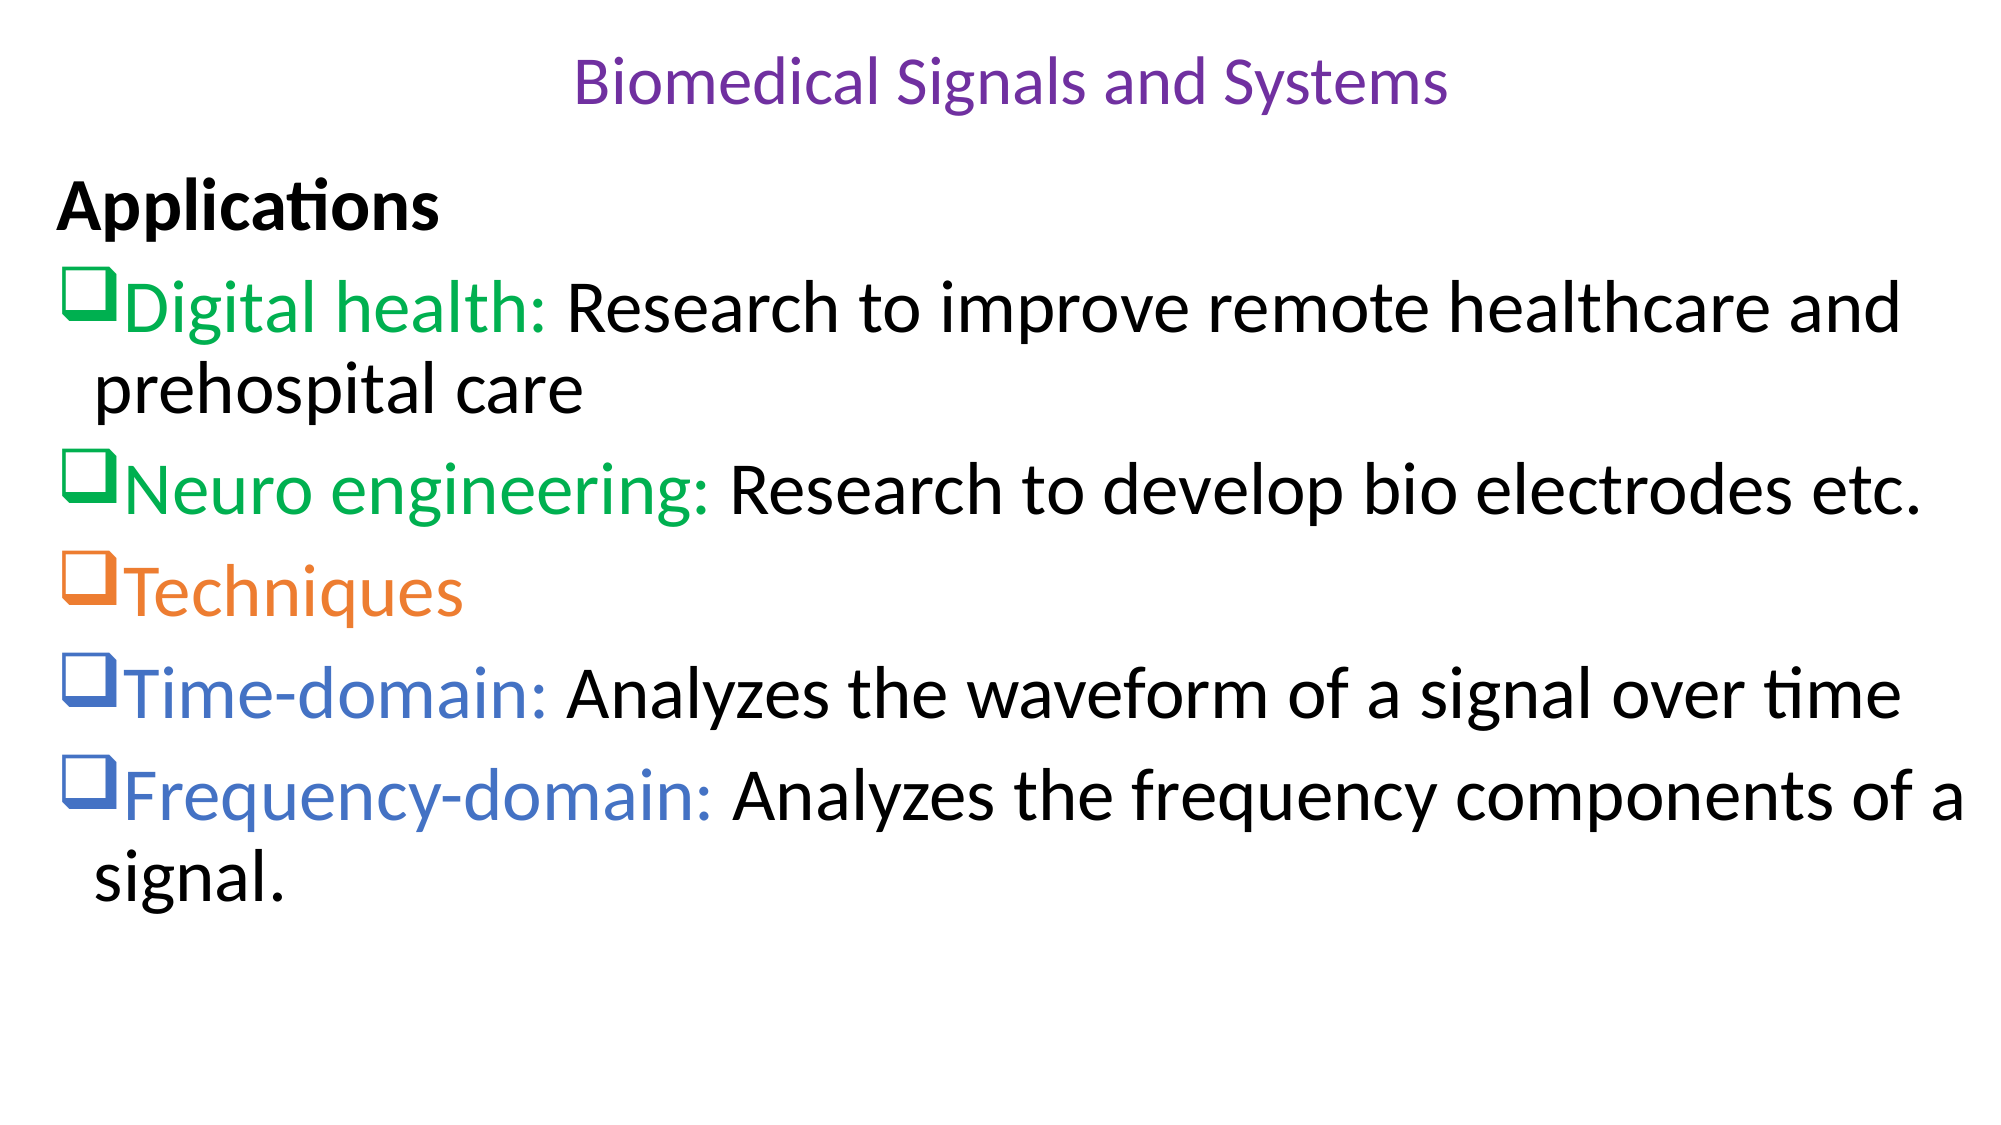

# Biomedical Signals and Systems
Applications
Digital health: Research to improve remote healthcare and prehospital care
Neuro engineering: Research to develop bio electrodes etc.
Techniques
Time-domain: Analyzes the waveform of a signal over time
Frequency-domain: Analyzes the frequency components of a signal.